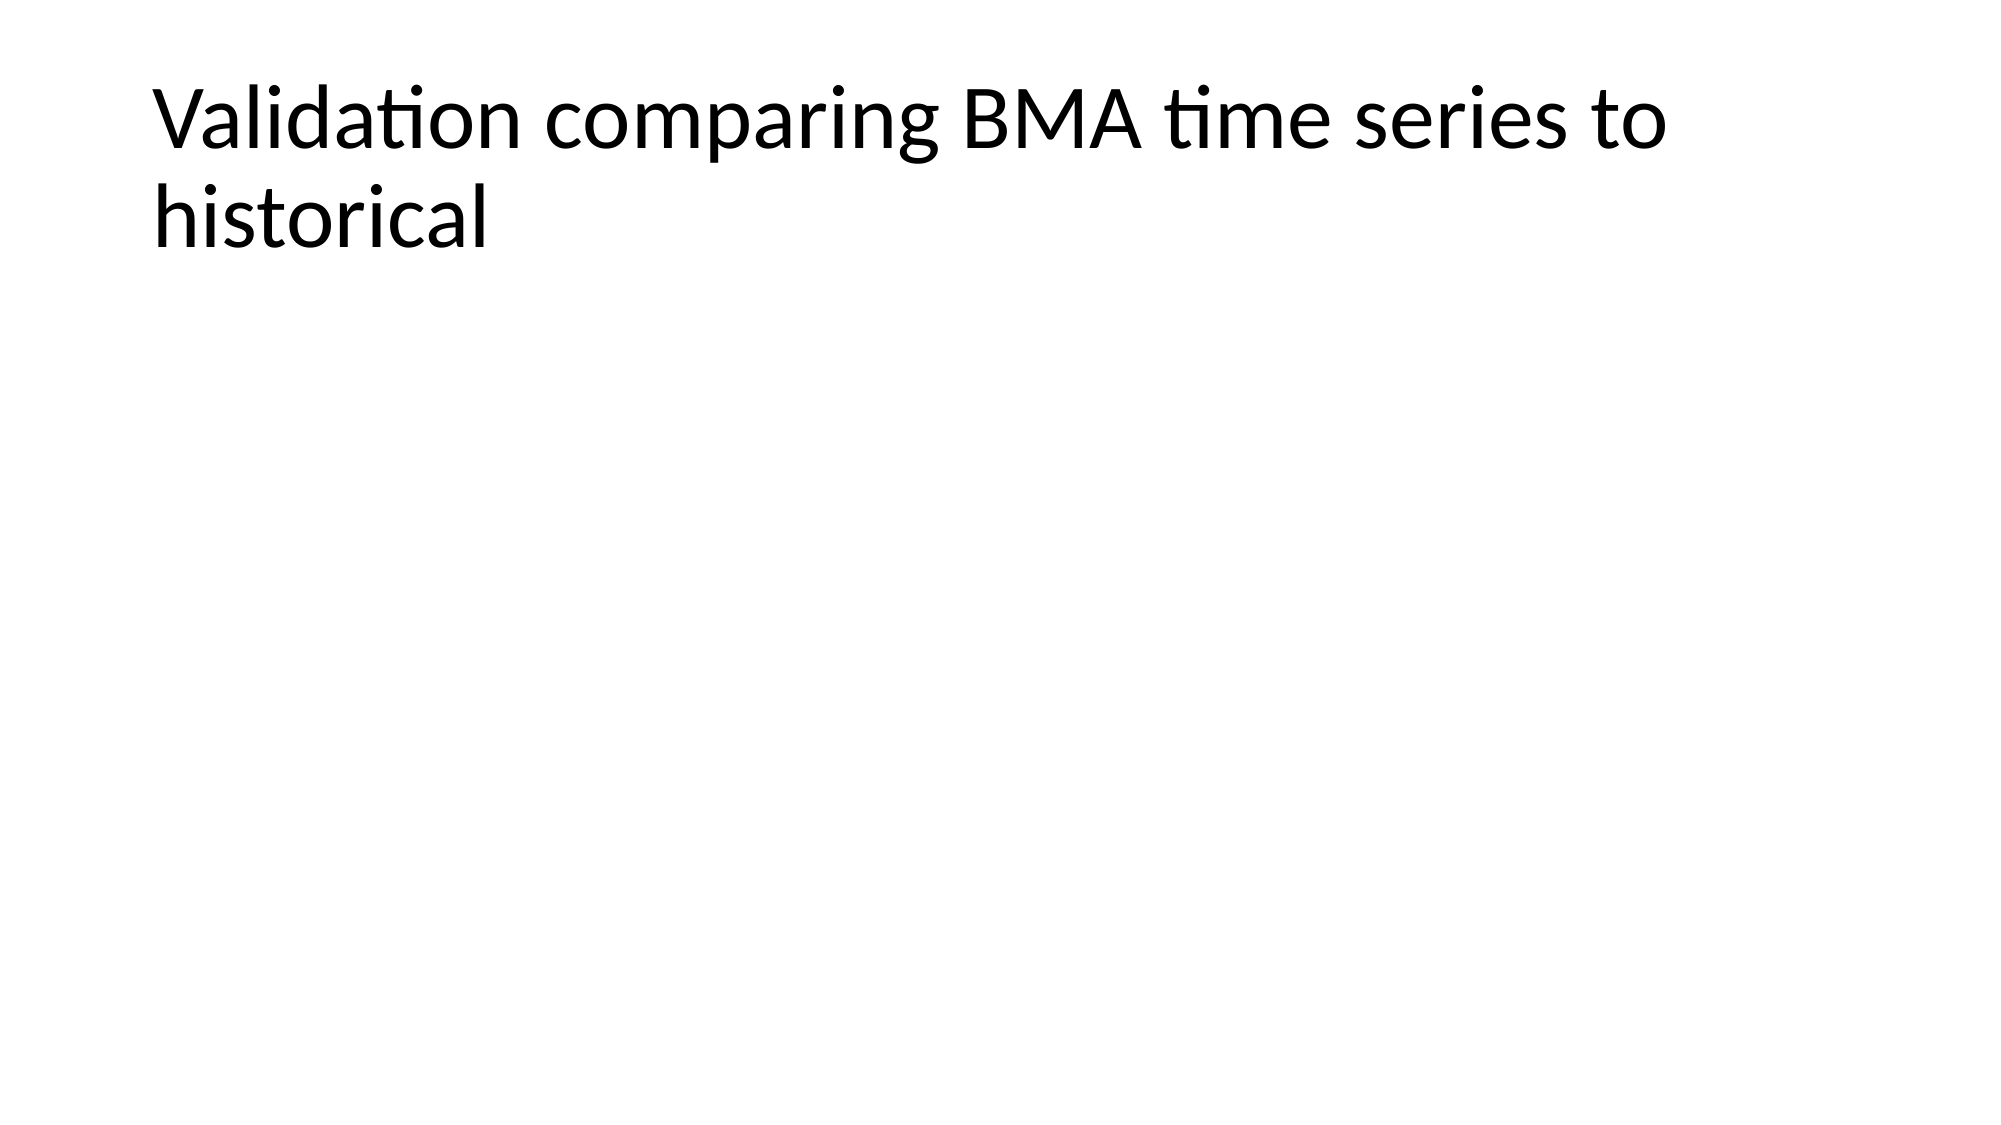

# Validation comparing BMA time series to historical